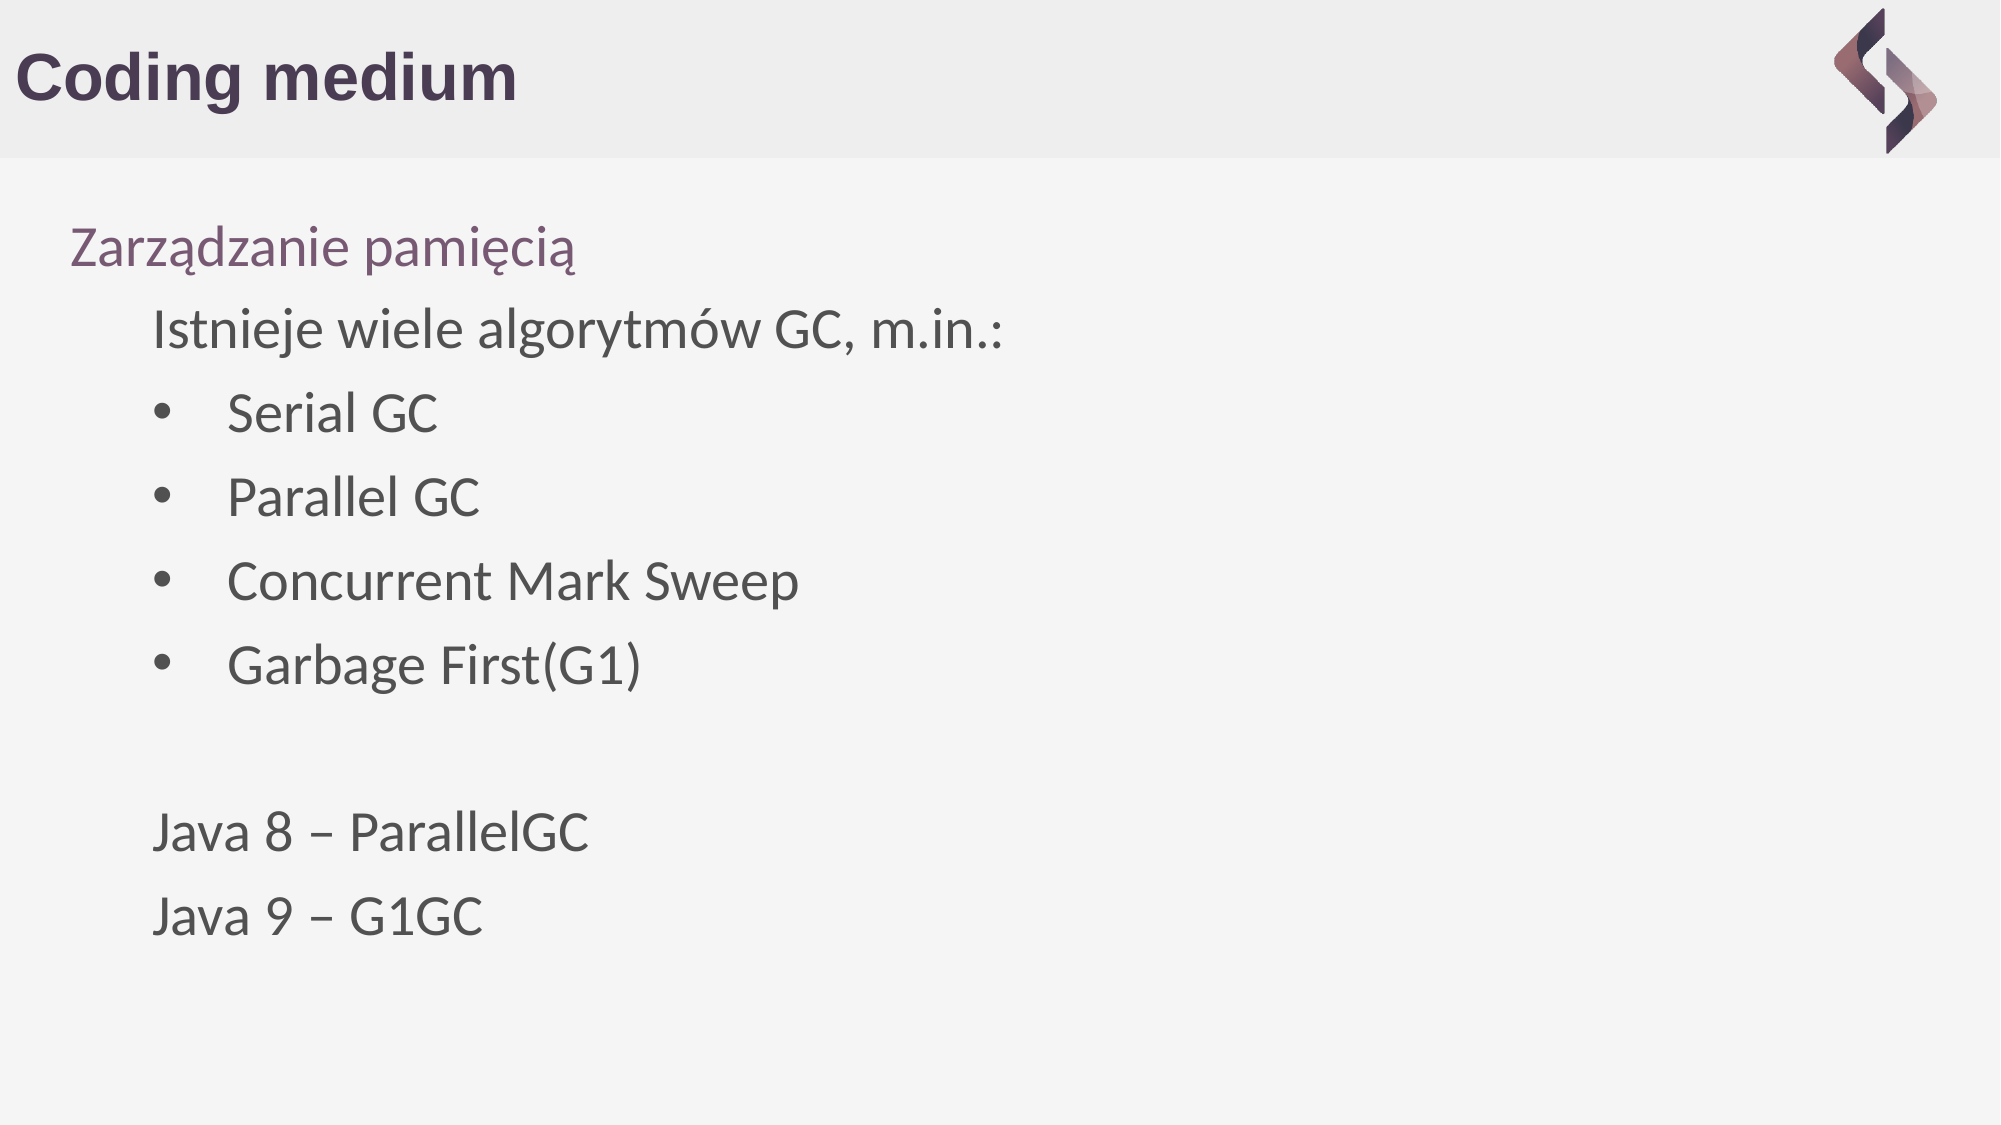

# Coding medium
Zarządzanie pamięcią
Istnieje wiele algorytmów GC, m.in.:
Serial GC
Parallel GC
Concurrent Mark Sweep
Garbage First(G1)

Java 8 – ParallelGC
Java 9 – G1GC